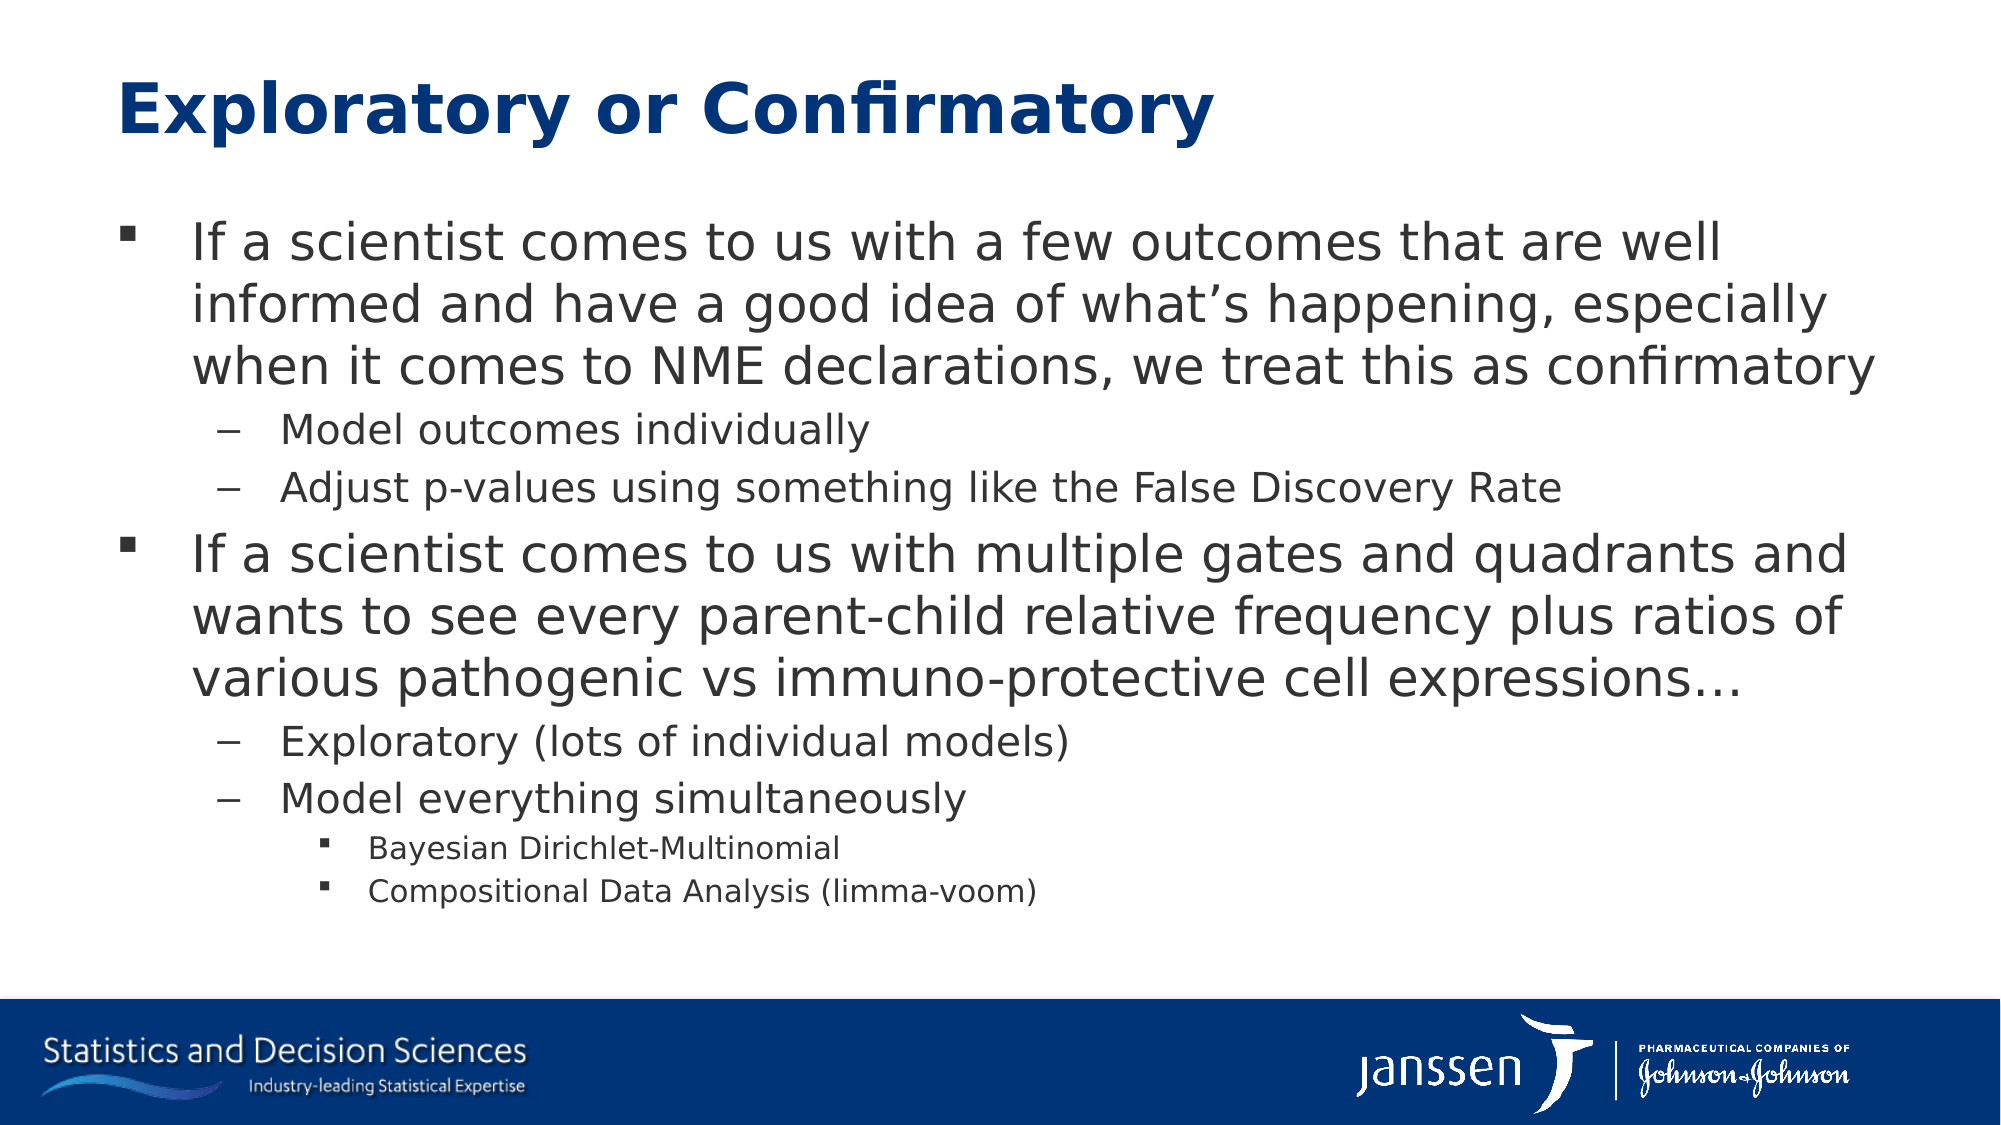

# Exploratory or Confirmatory
If a scientist comes to us with a few outcomes that are well informed and have a good idea of what’s happening, especially when it comes to NME declarations, we treat this as confirmatory
Model outcomes individually
Adjust p-values using something like the False Discovery Rate
If a scientist comes to us with multiple gates and quadrants and wants to see every parent-child relative frequency plus ratios of various pathogenic vs immuno-protective cell expressions…
Exploratory (lots of individual models)
Model everything simultaneously
Bayesian Dirichlet-Multinomial
Compositional Data Analysis (limma-voom)